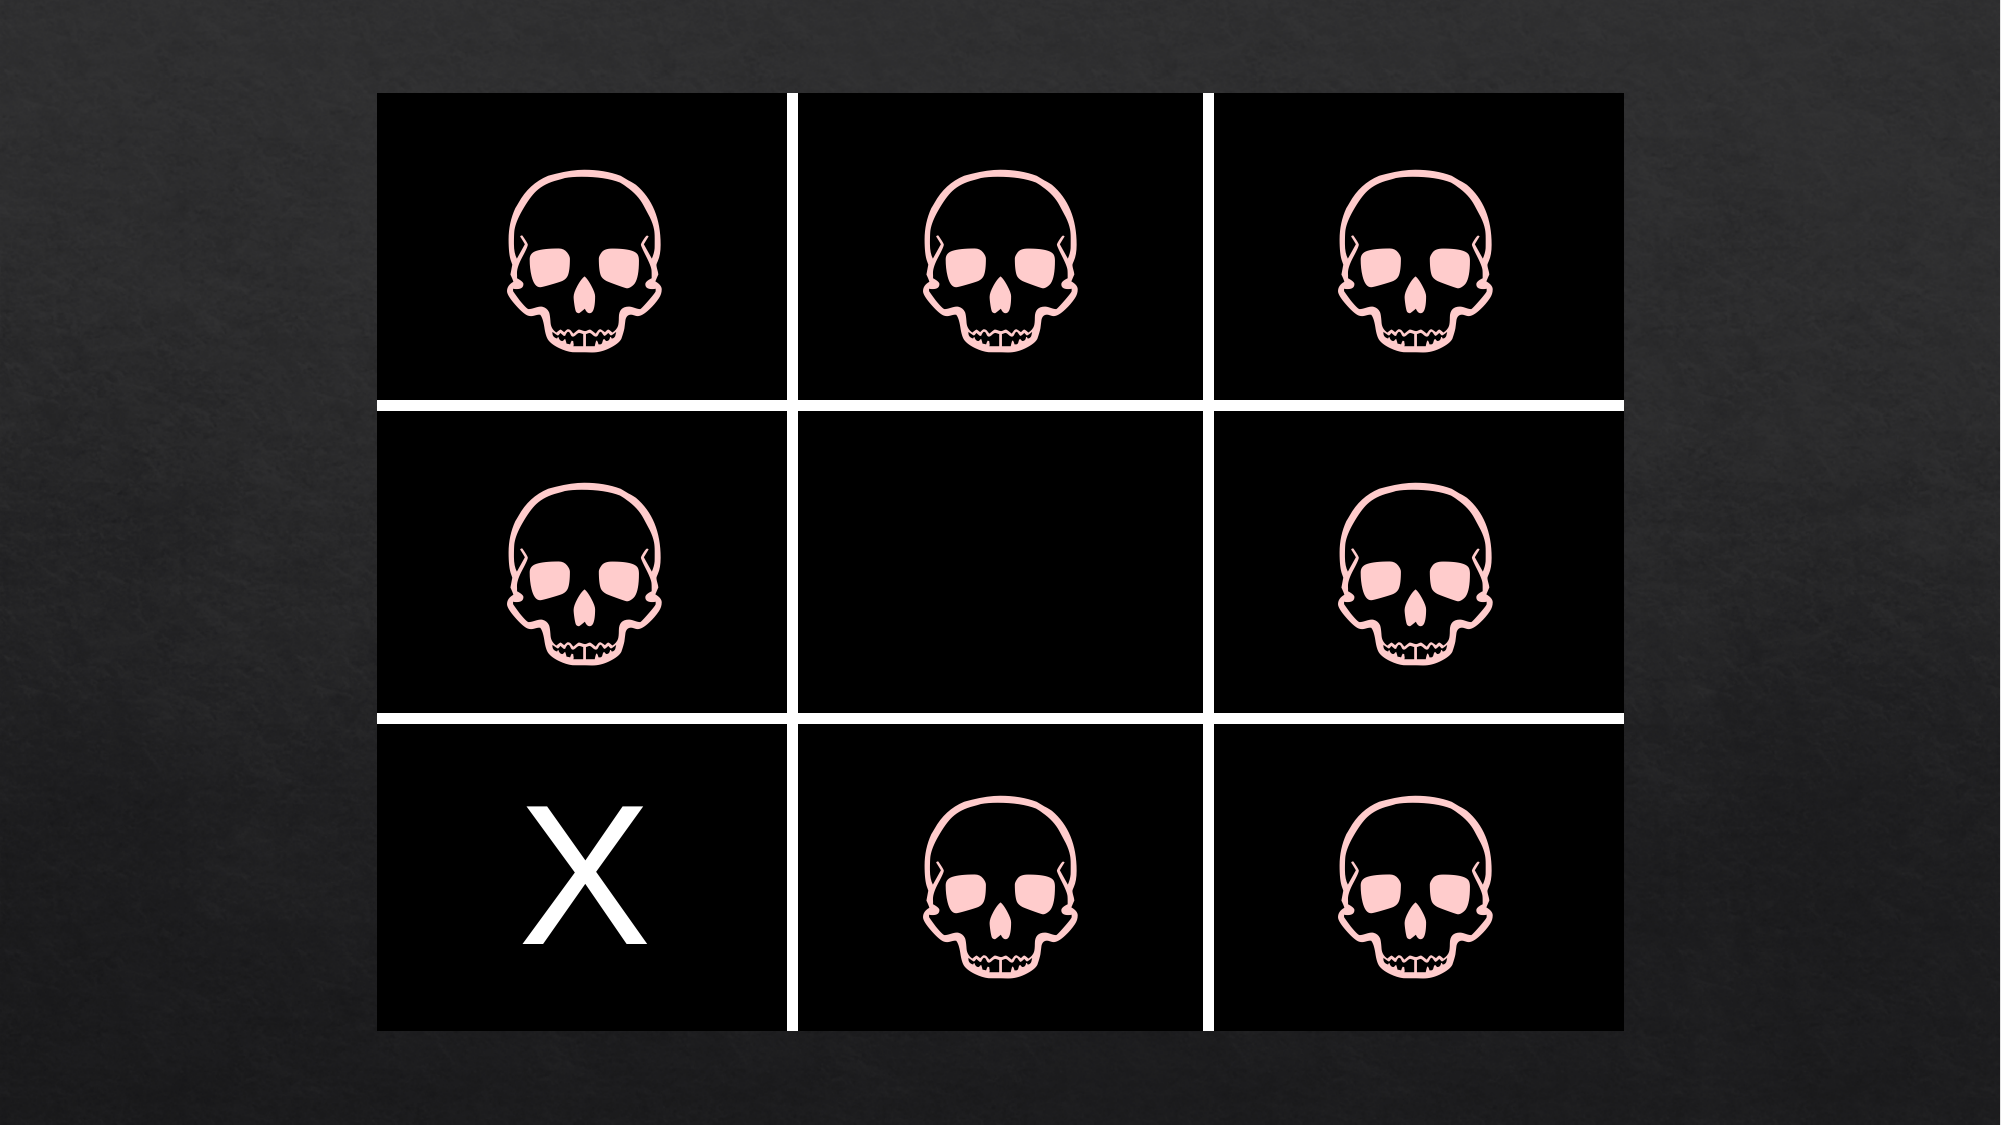

| 💀 | 💀 | 💀 |
| --- | --- | --- |
| 💀 |  | 💀 |
| X | 💀 | 💀 |